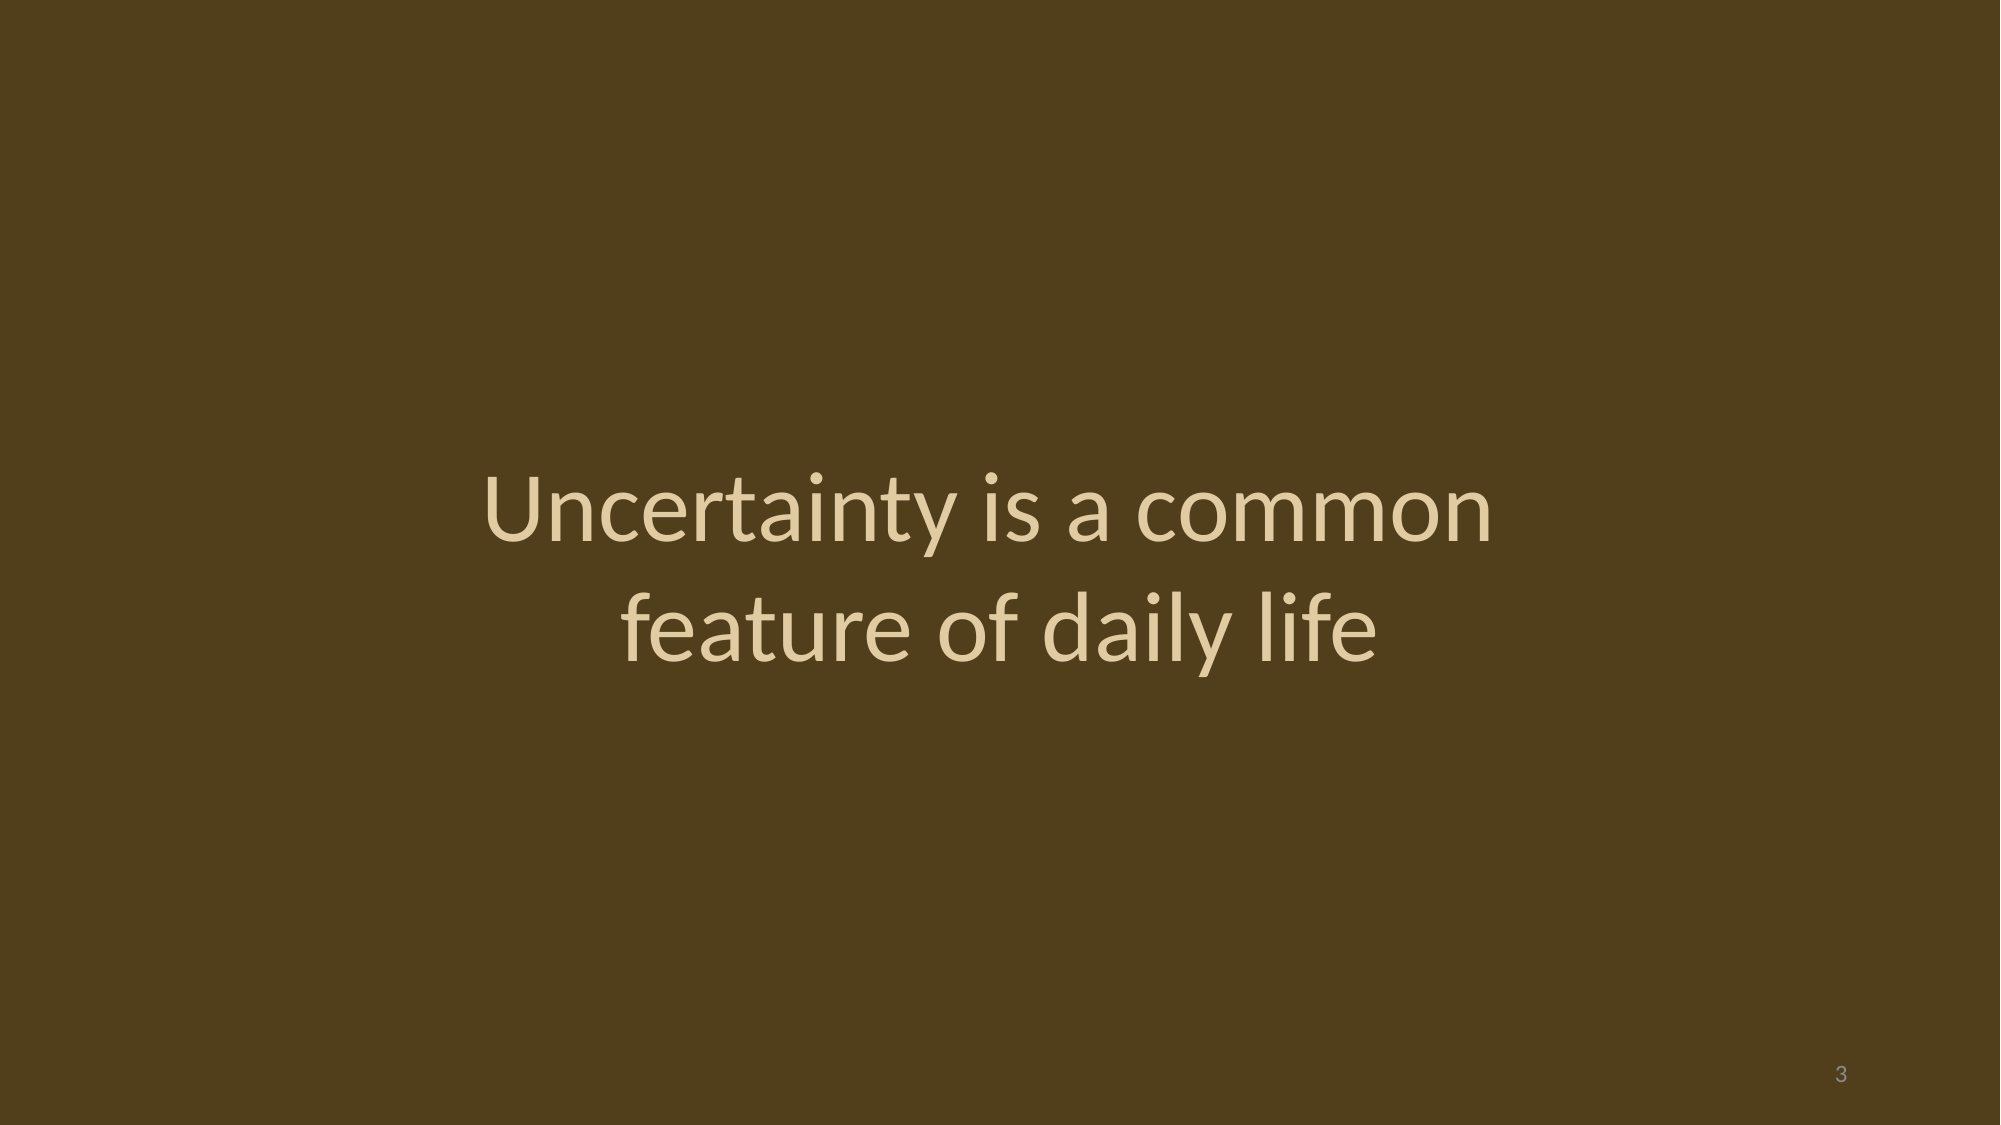

Uncertainty is a common
feature of daily life
3